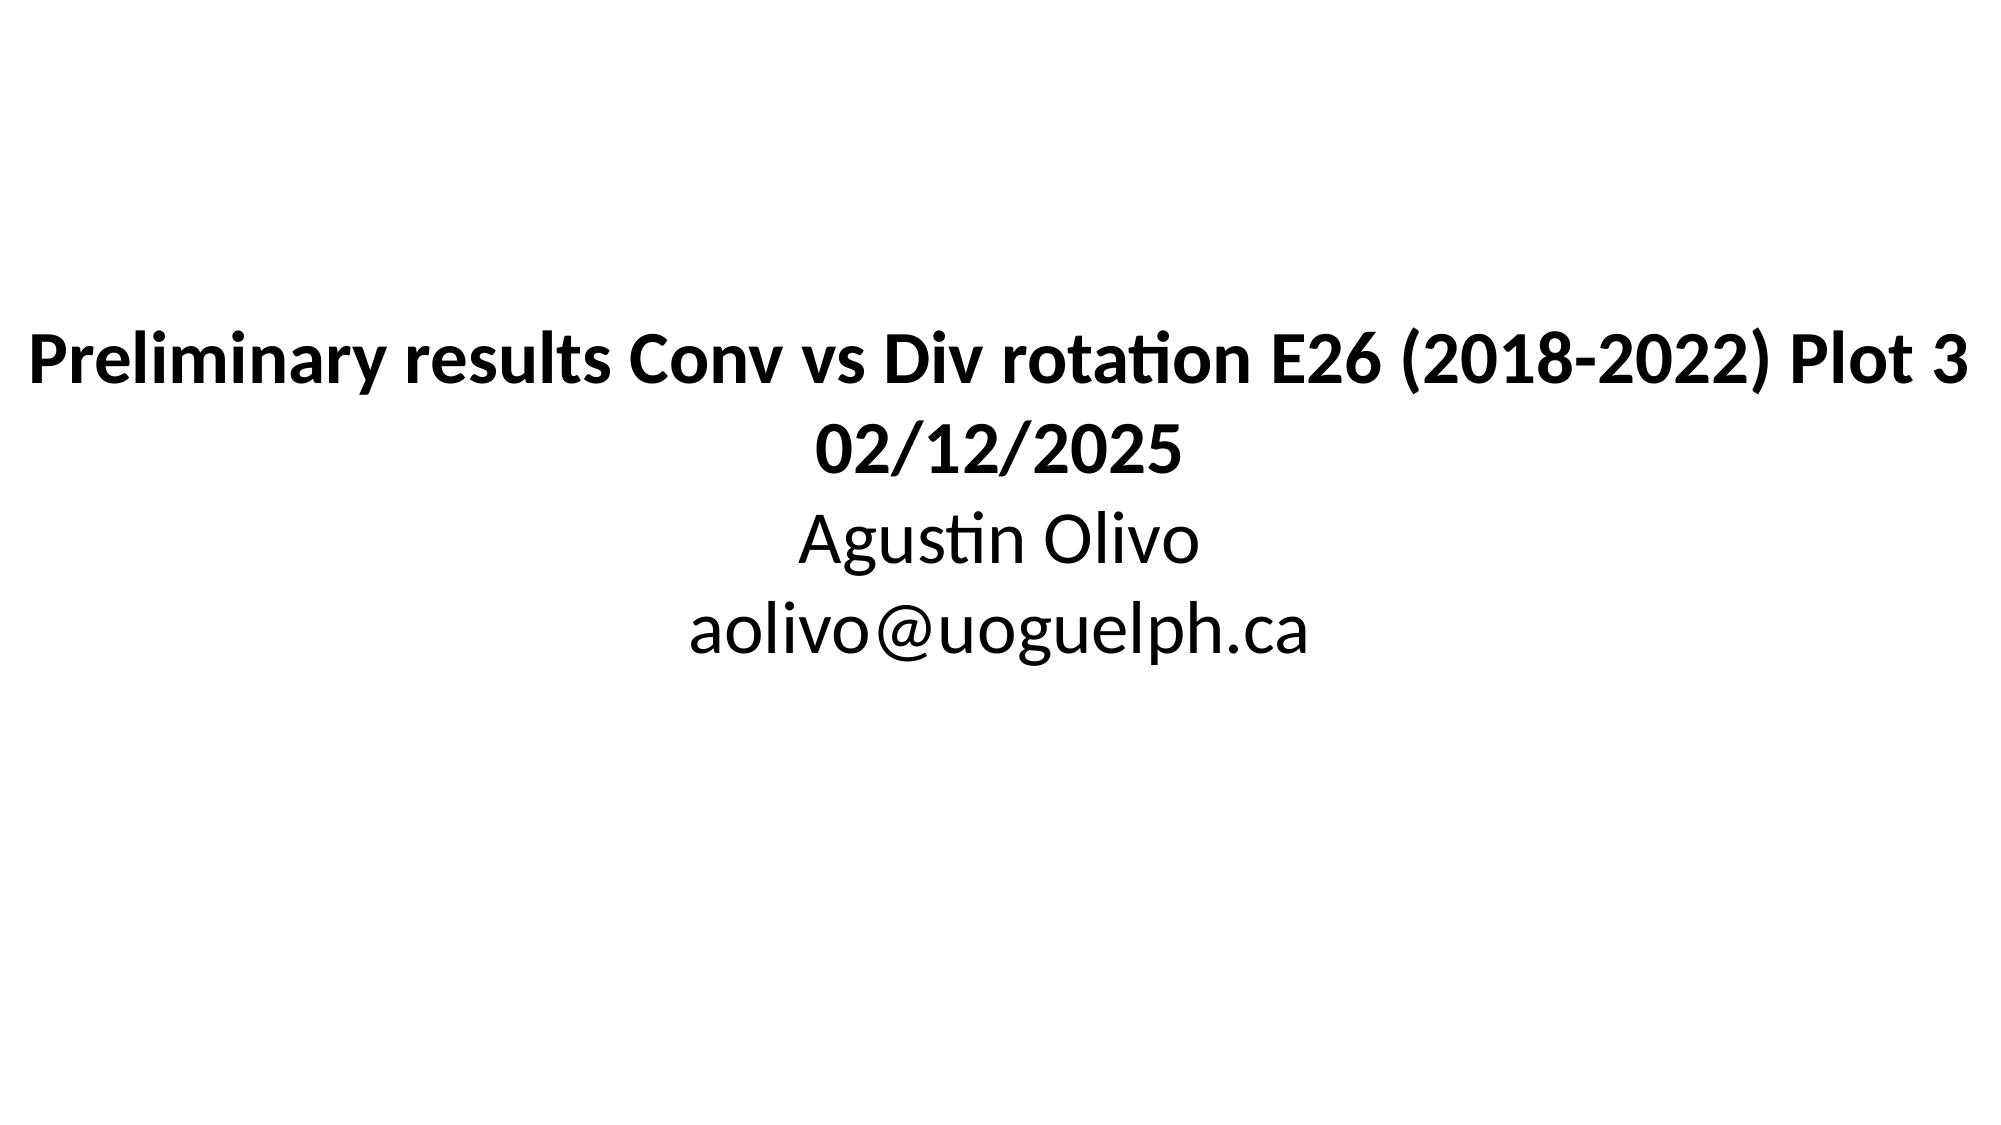

Preliminary results Conv vs Div rotation E26 (2018-2022) Plot 3
02/12/2025
Agustin Olivo
aolivo@uoguelph.ca